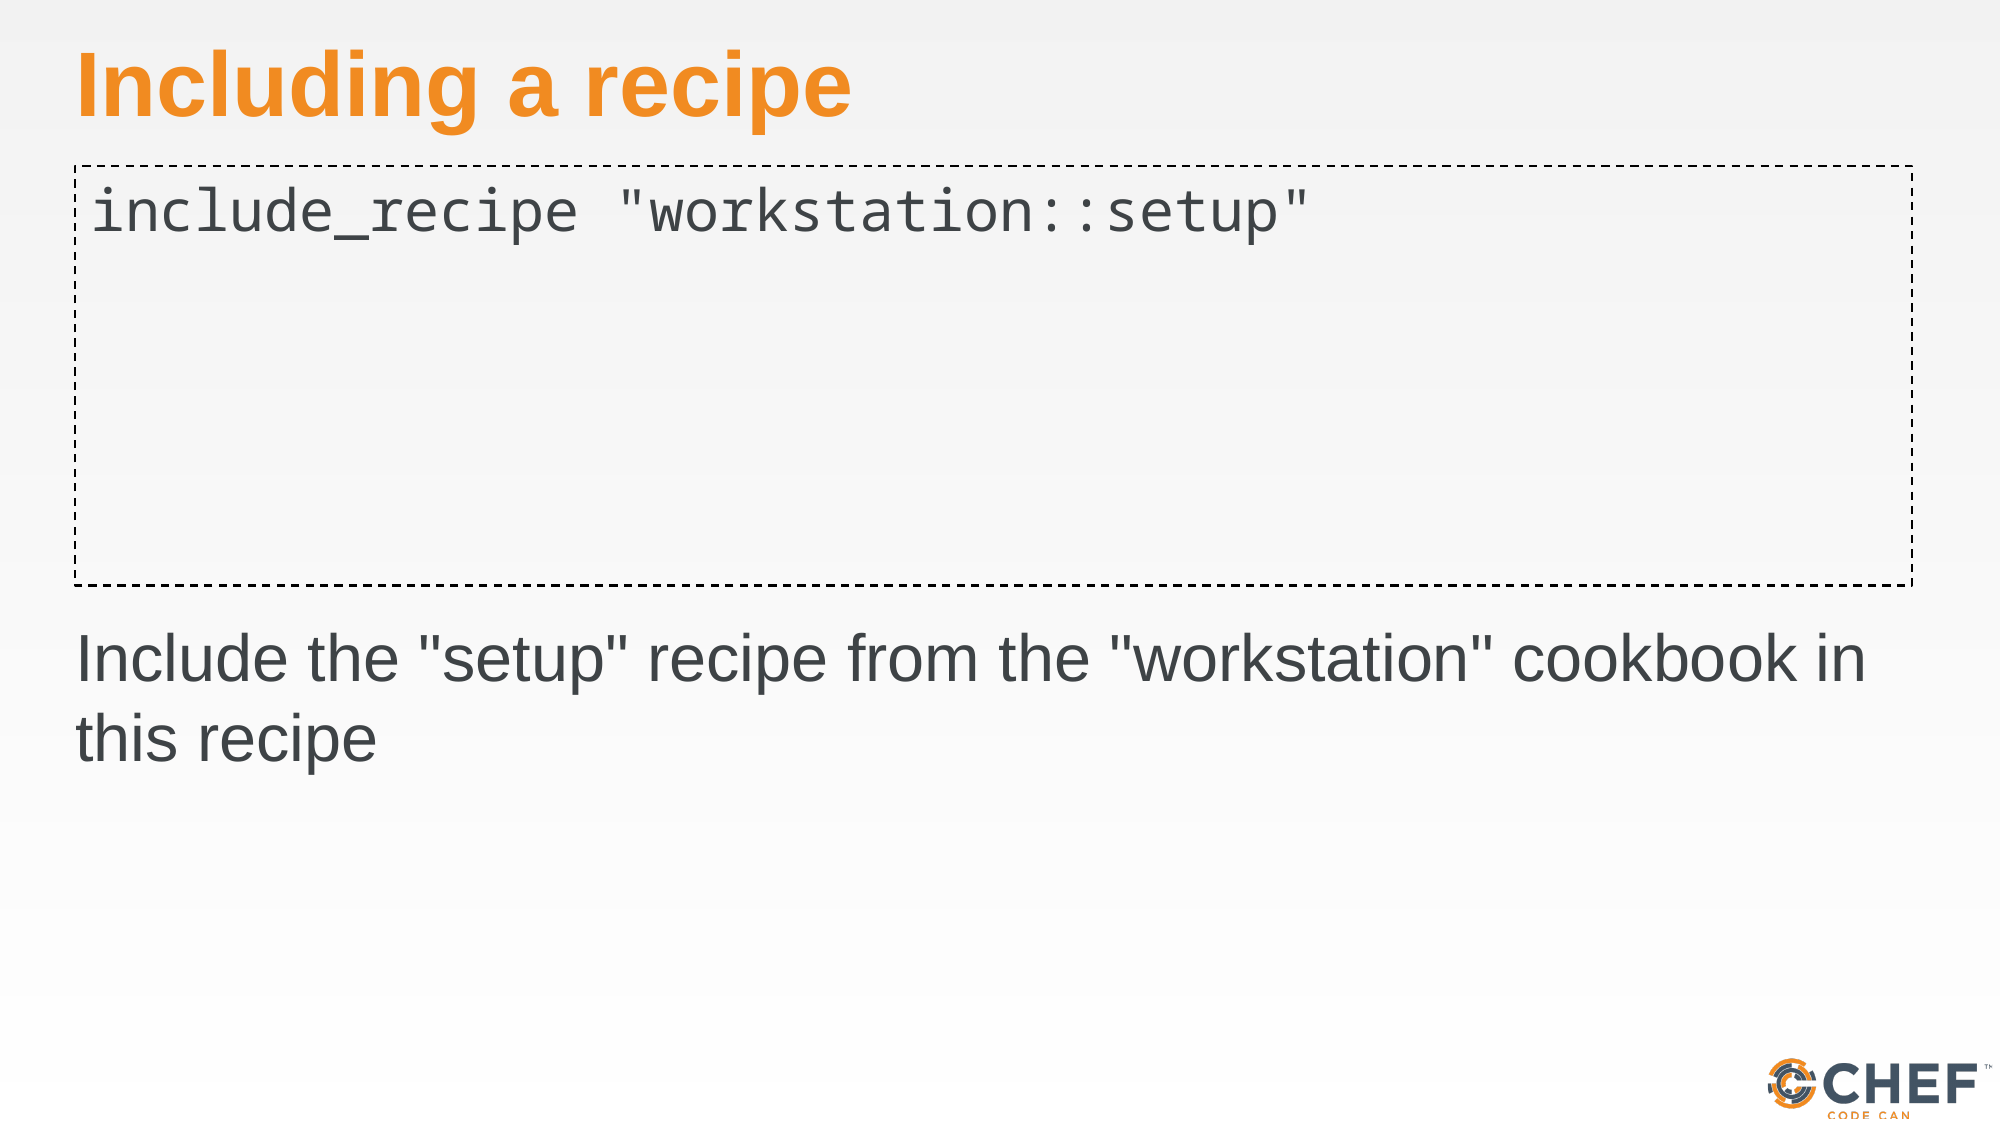

# Including a recipe
include_recipe "workstation::setup"
Include the "setup" recipe from the "workstation" cookbook in this recipe